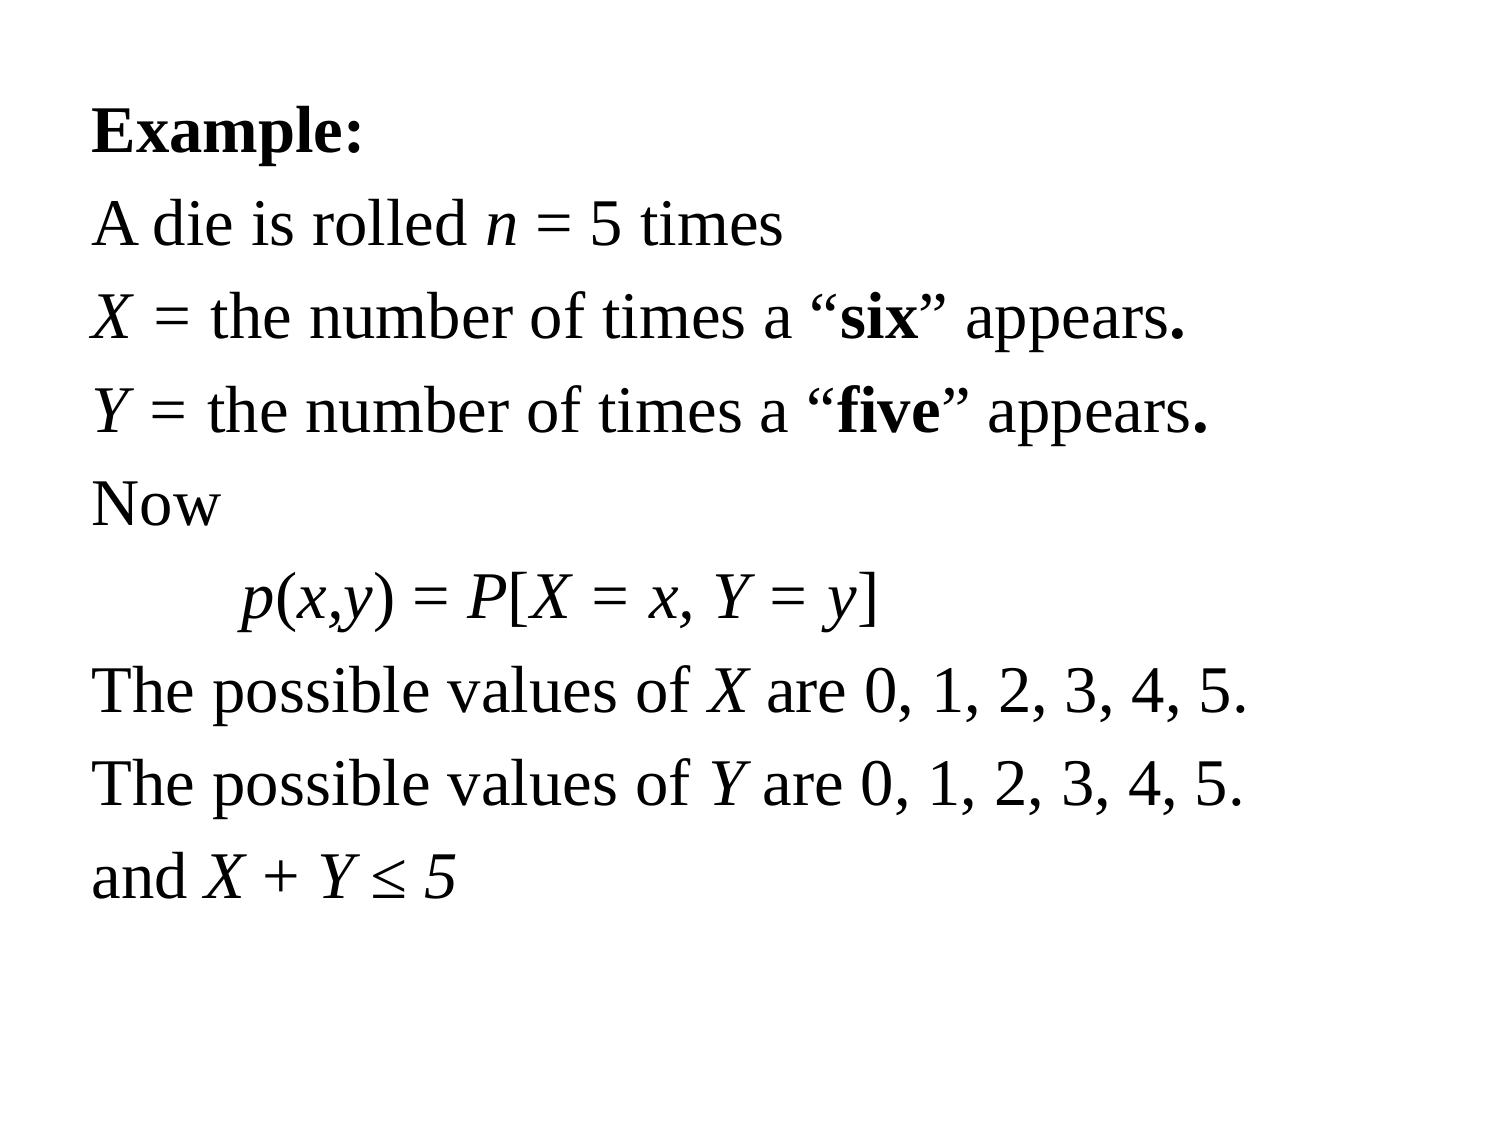

Example:
A die is rolled n = 5 times
X = the number of times a “six” appears.
Y = the number of times a “five” appears.
Now
	p(x,y) = P[X = x, Y = y]
The possible values of X are 0, 1, 2, 3, 4, 5.
The possible values of Y are 0, 1, 2, 3, 4, 5.
and X + Y ≤ 5